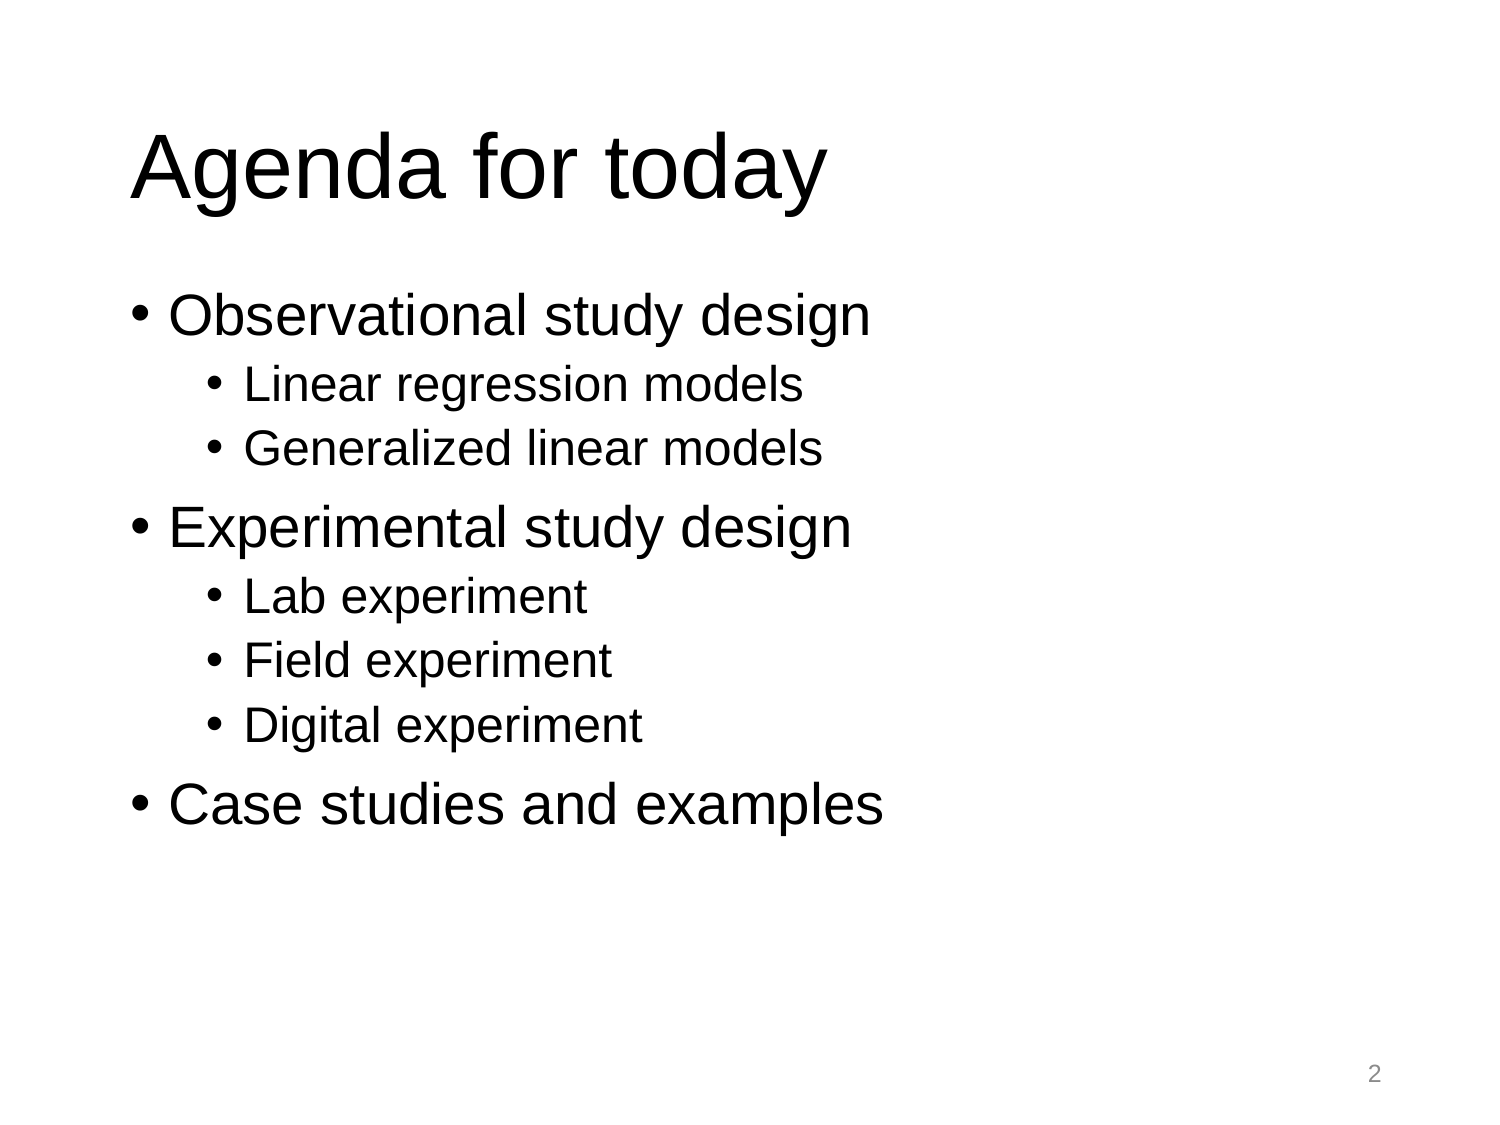

# Agenda for today
Observational study design
Linear regression models
Generalized linear models
Experimental study design
Lab experiment
Field experiment
Digital experiment
Case studies and examples
2